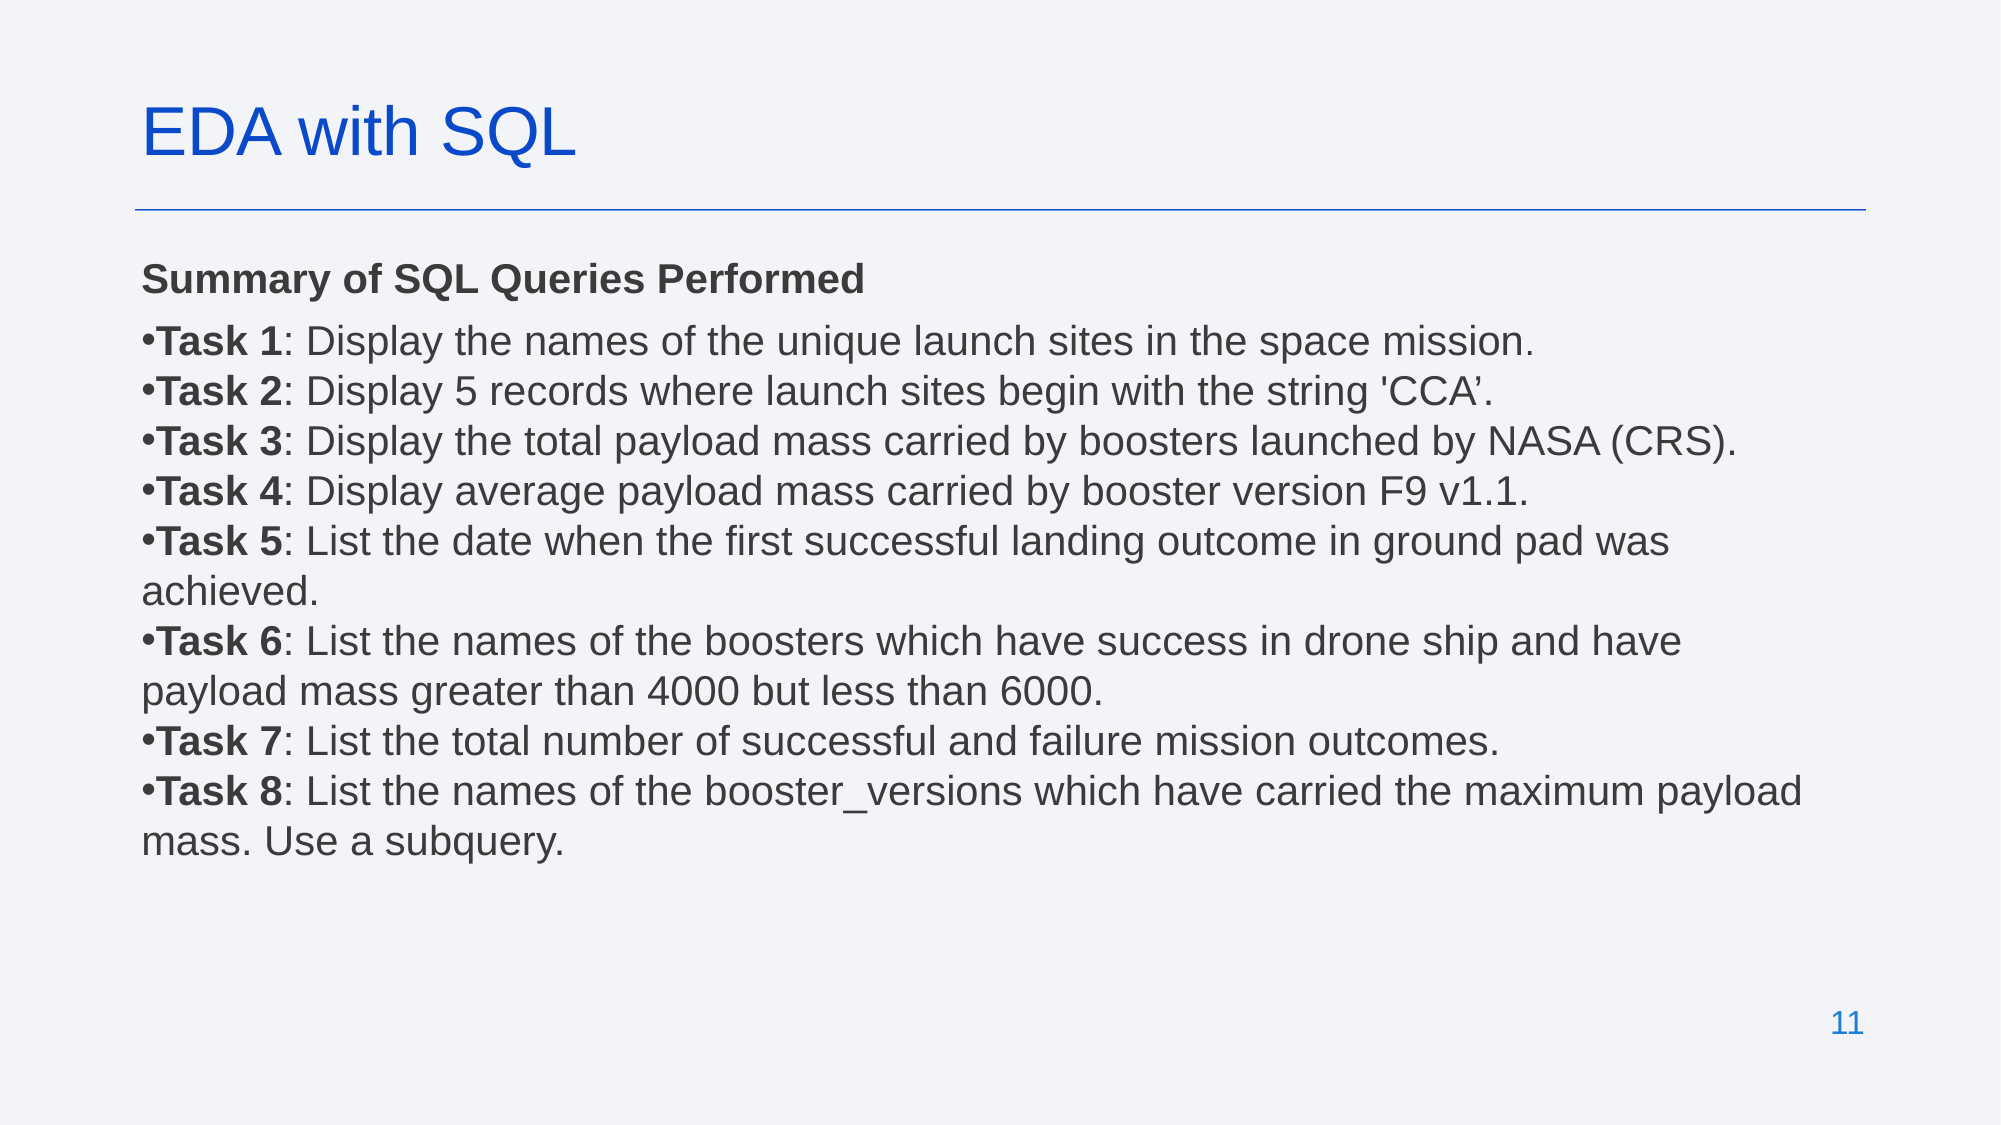

EDA with SQL
Summary of SQL Queries Performed
Task 1: Display the names of the unique launch sites in the space mission.
Task 2: Display 5 records where launch sites begin with the string 'CCA’.
Task 3: Display the total payload mass carried by boosters launched by NASA (CRS).
Task 4: Display average payload mass carried by booster version F9 v1.1.
Task 5: List the date when the first successful landing outcome in ground pad was achieved.
Task 6: List the names of the boosters which have success in drone ship and have payload mass greater than 4000 but less than 6000.
Task 7: List the total number of successful and failure mission outcomes.
Task 8: List the names of the booster_versions which have carried the maximum payload mass. Use a subquery.

11